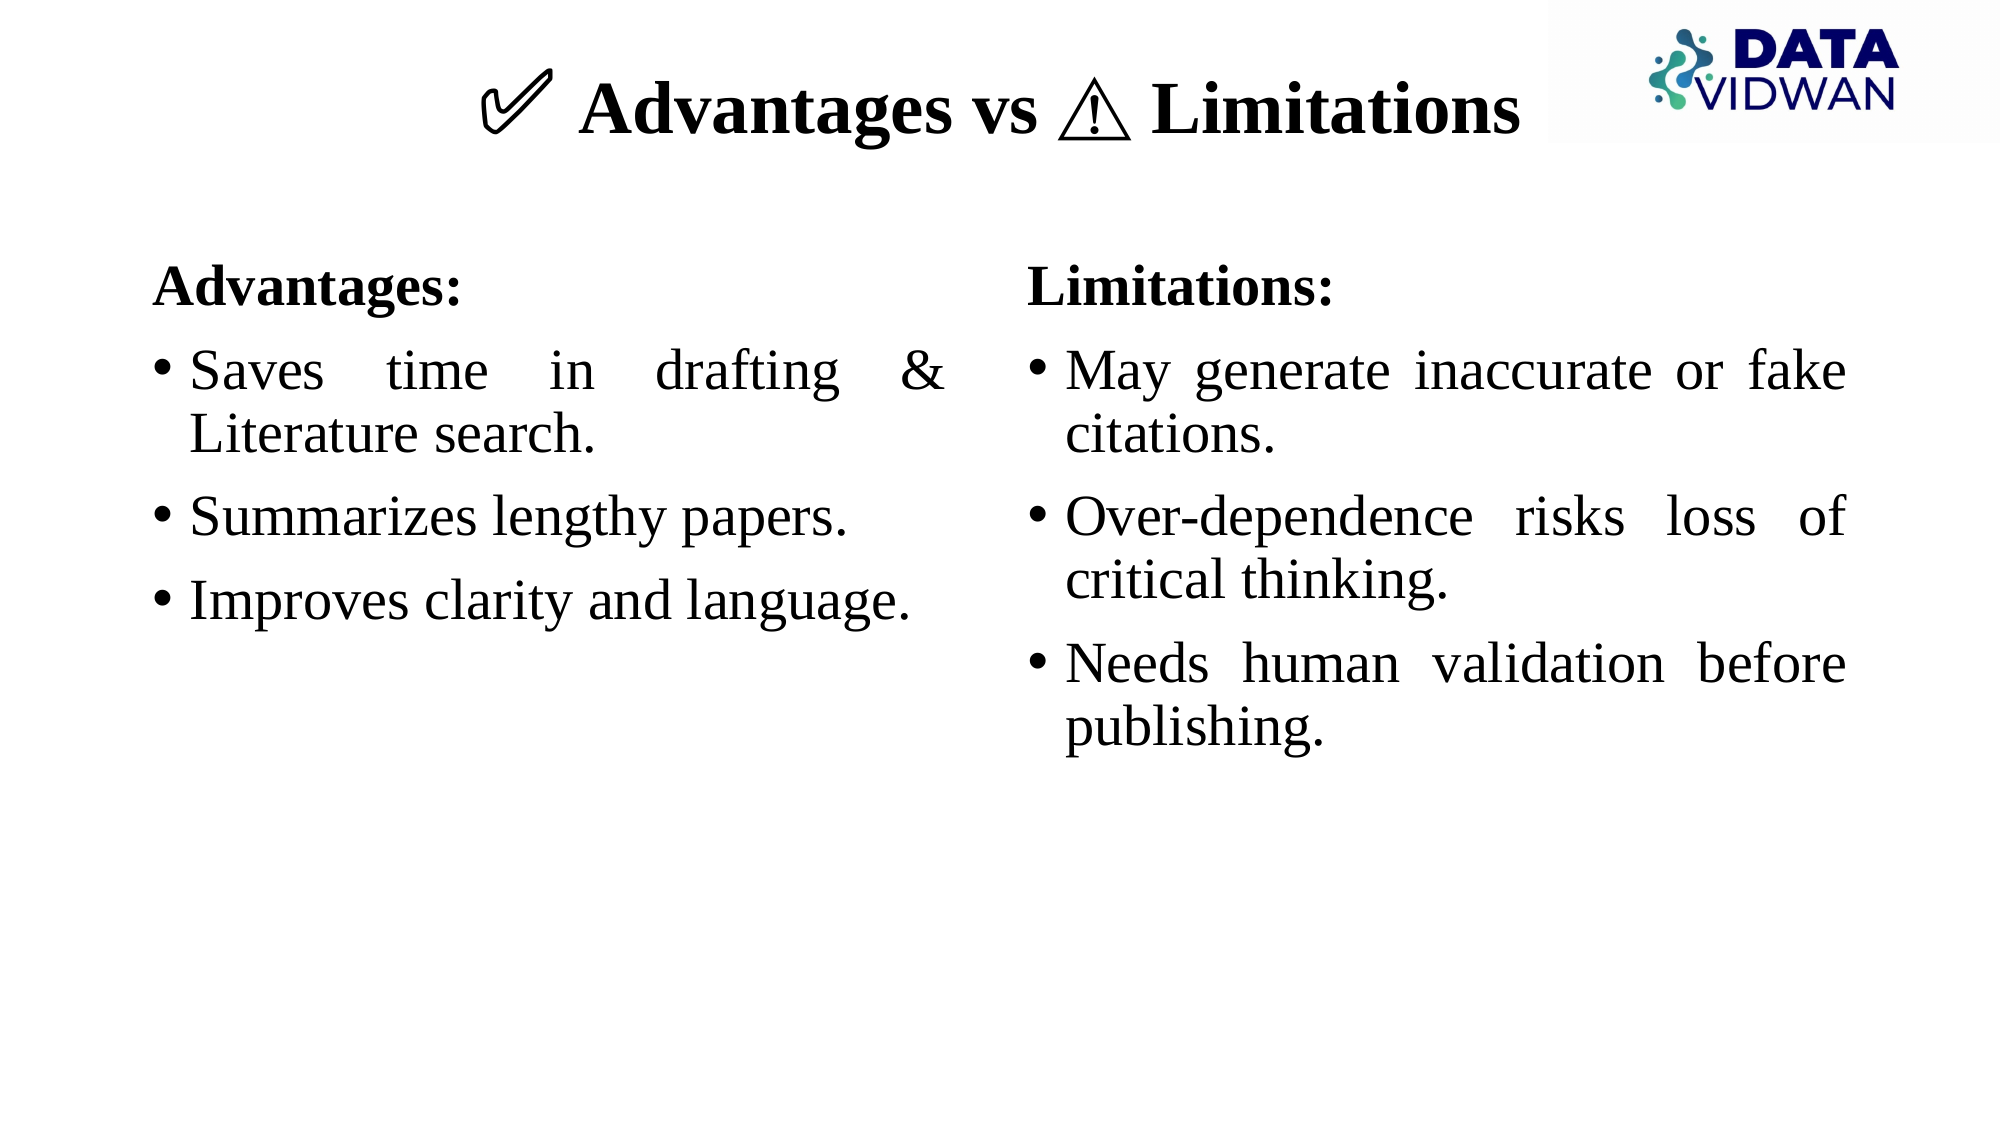

# ✅ Advantages vs ⚠️ Limitations
Advantages:
Saves time in drafting & Literature search.
Summarizes lengthy papers.
Improves clarity and language.
Limitations:
May generate inaccurate or fake citations.
Over-dependence risks loss of critical thinking.
Needs human validation before publishing.